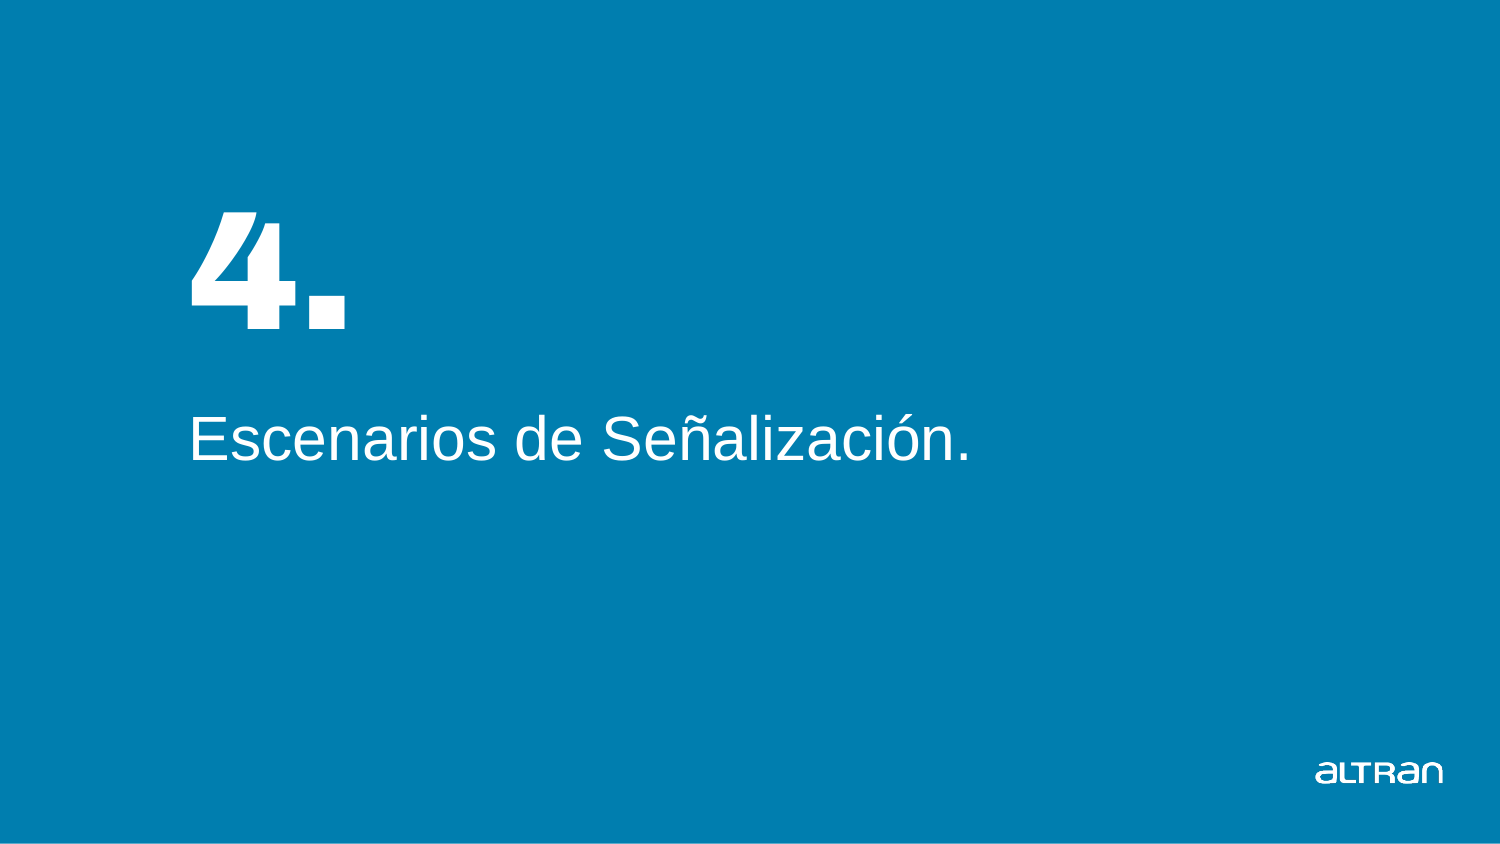

# 4.
Escenarios de Señalización.
Señales
35
Date